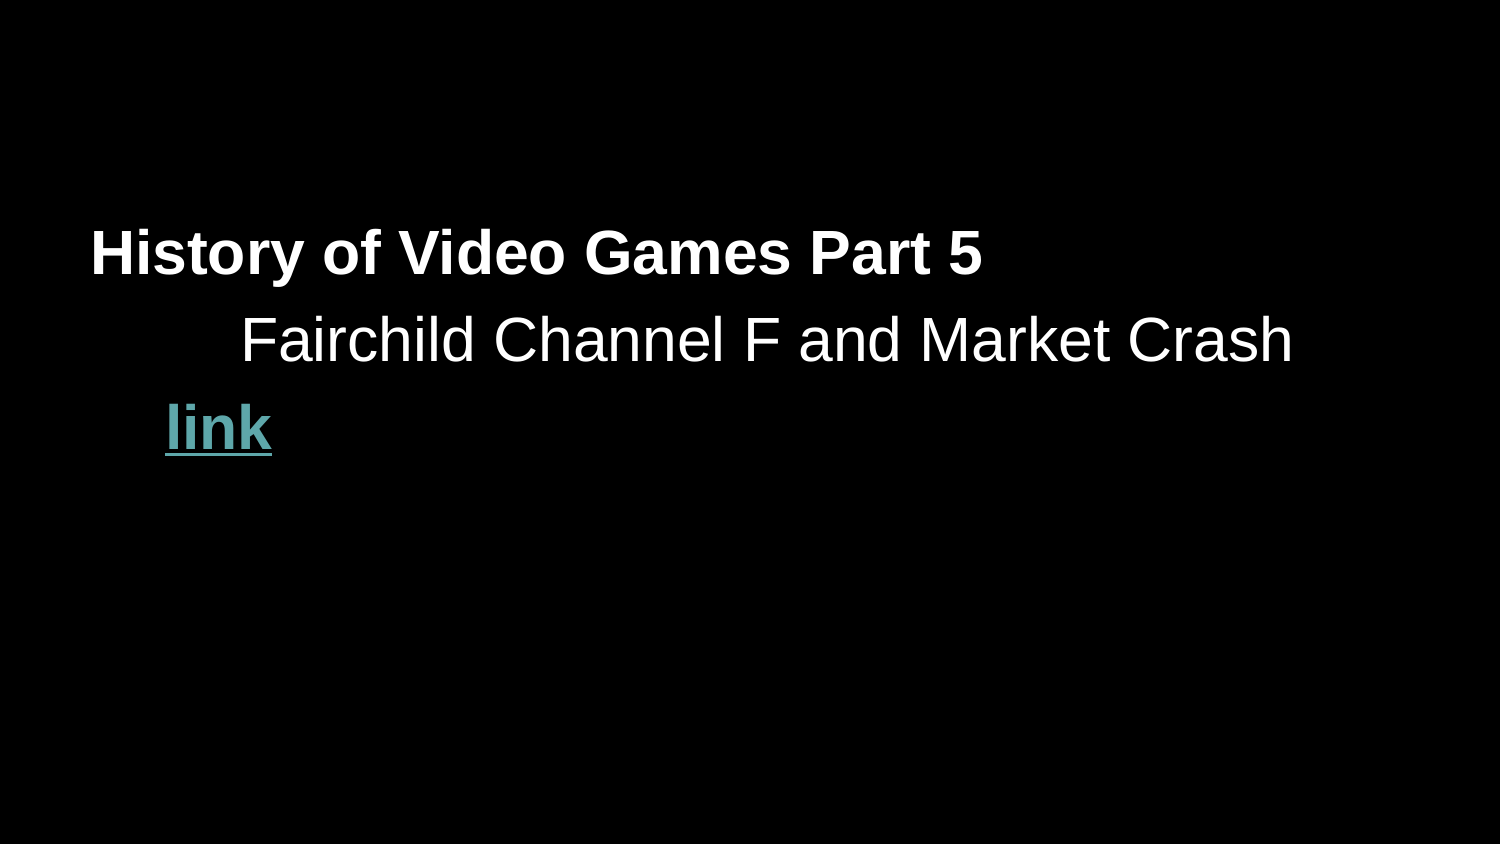

#
History of Video Games Part 5
	Fairchild Channel F and Market Crash
link